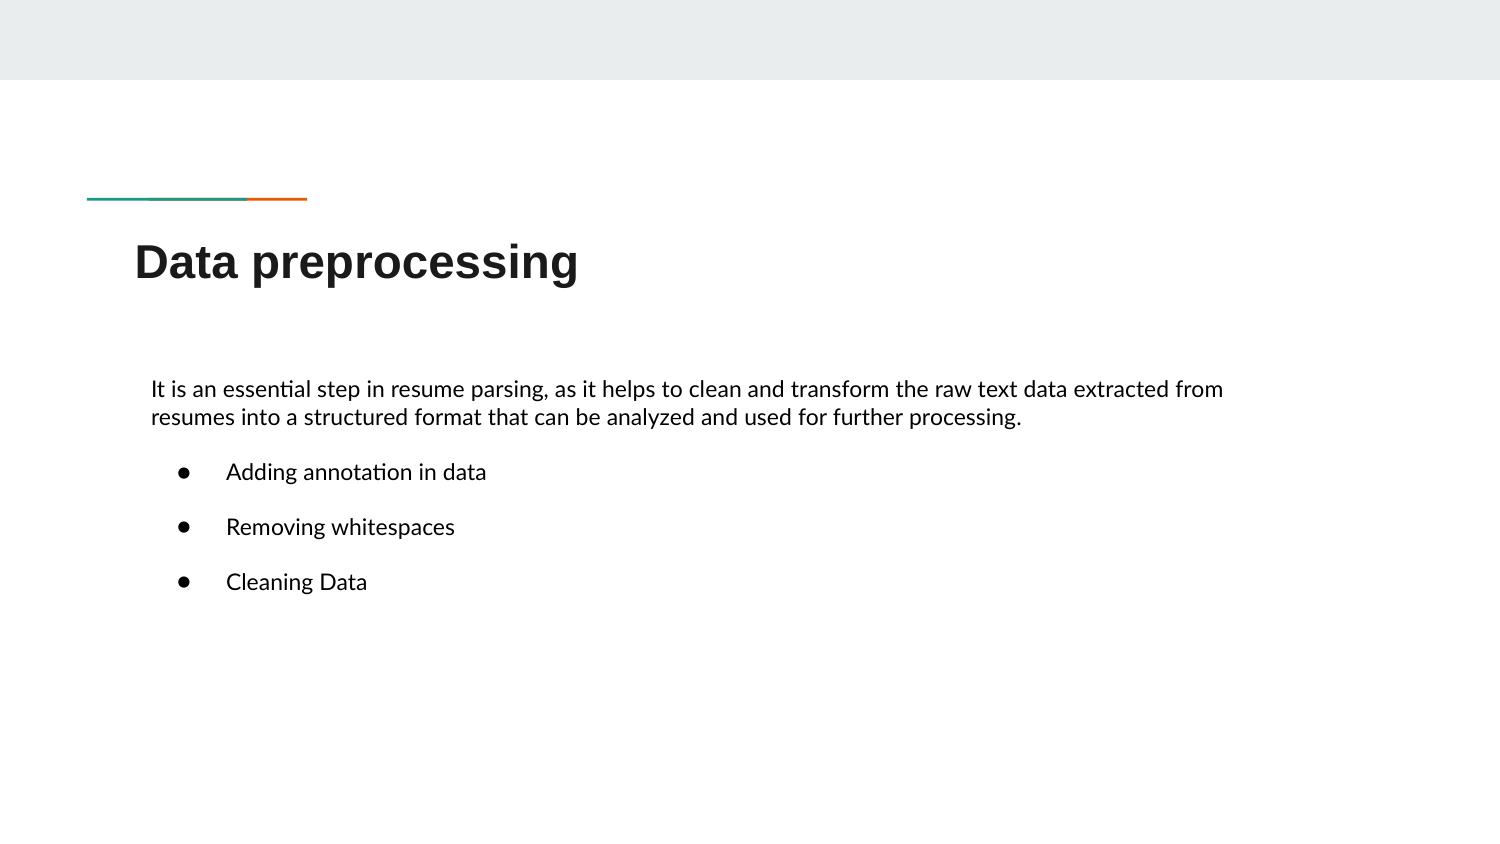

# Data preprocessing
It is an essential step in resume parsing, as it helps to clean and transform the raw text data extracted from resumes into a structured format that can be analyzed and used for further processing.

Adding annotation in data

Removing whitespaces

Cleaning Data
Overview
Trend analysis
Deliverables
Problems to solve
Target audience
Vision
Project objective
Proposed solution
Team
Market trends
Process